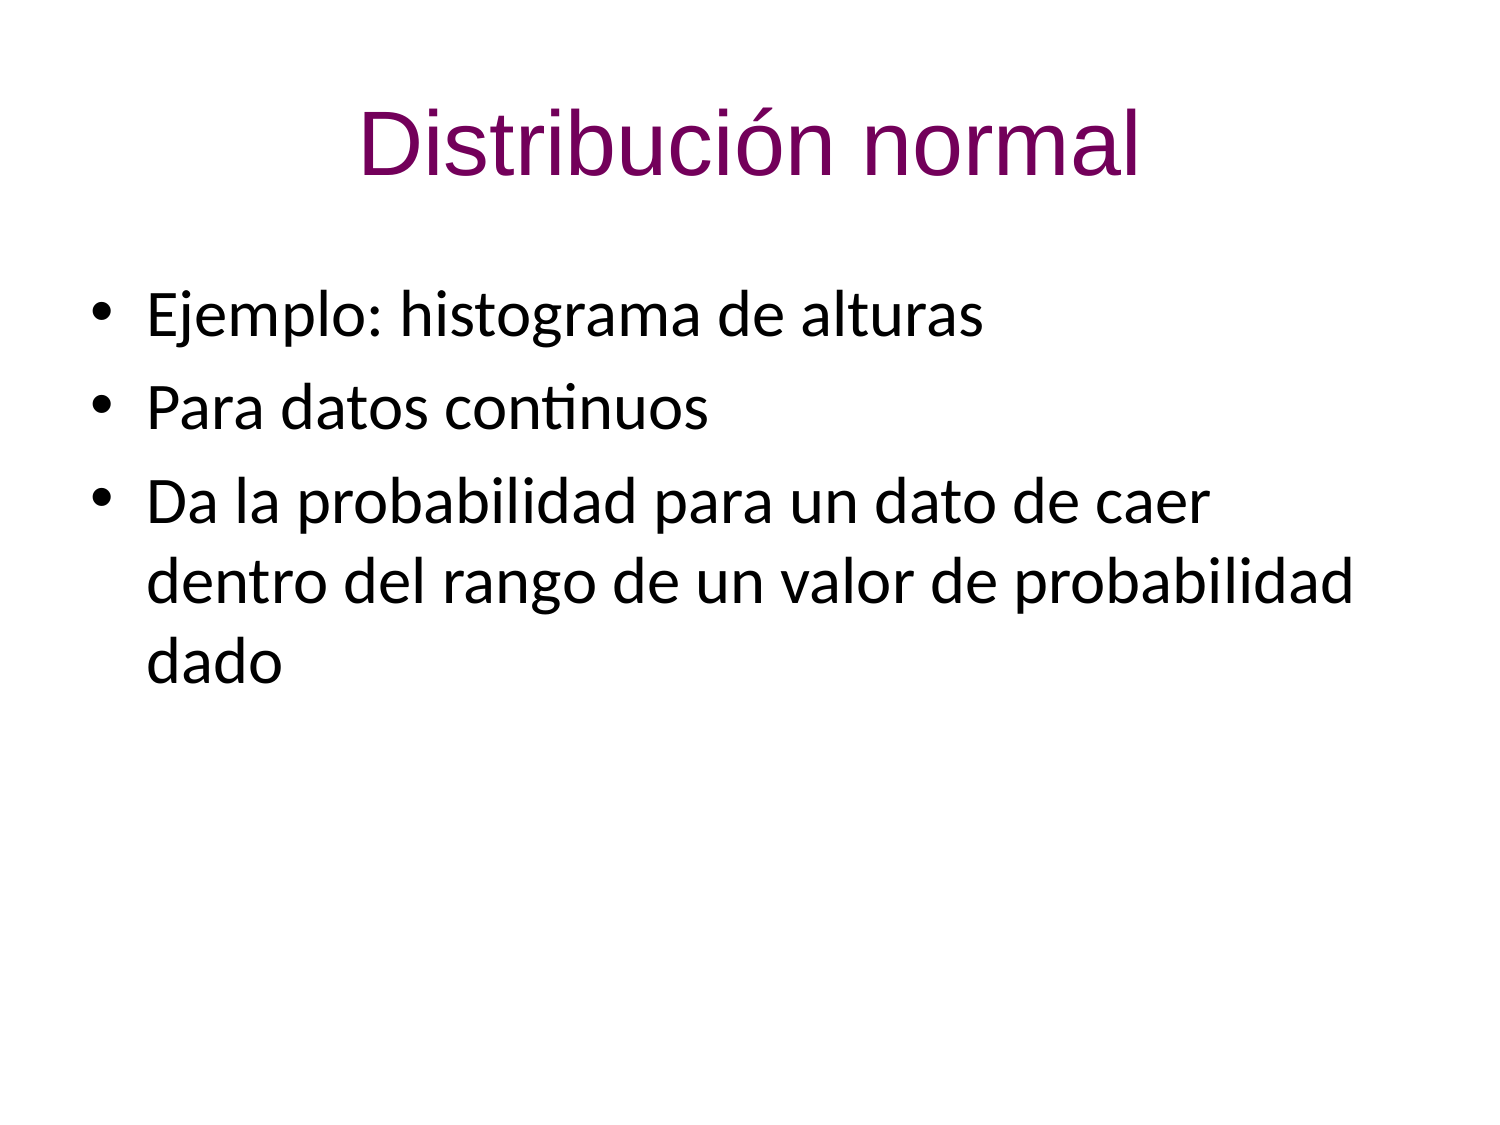

# Distribución normal
Ejemplo: histograma de alturas
Para datos continuos
Da la probabilidad para un dato de caer dentro del rango de un valor de probabilidad dado